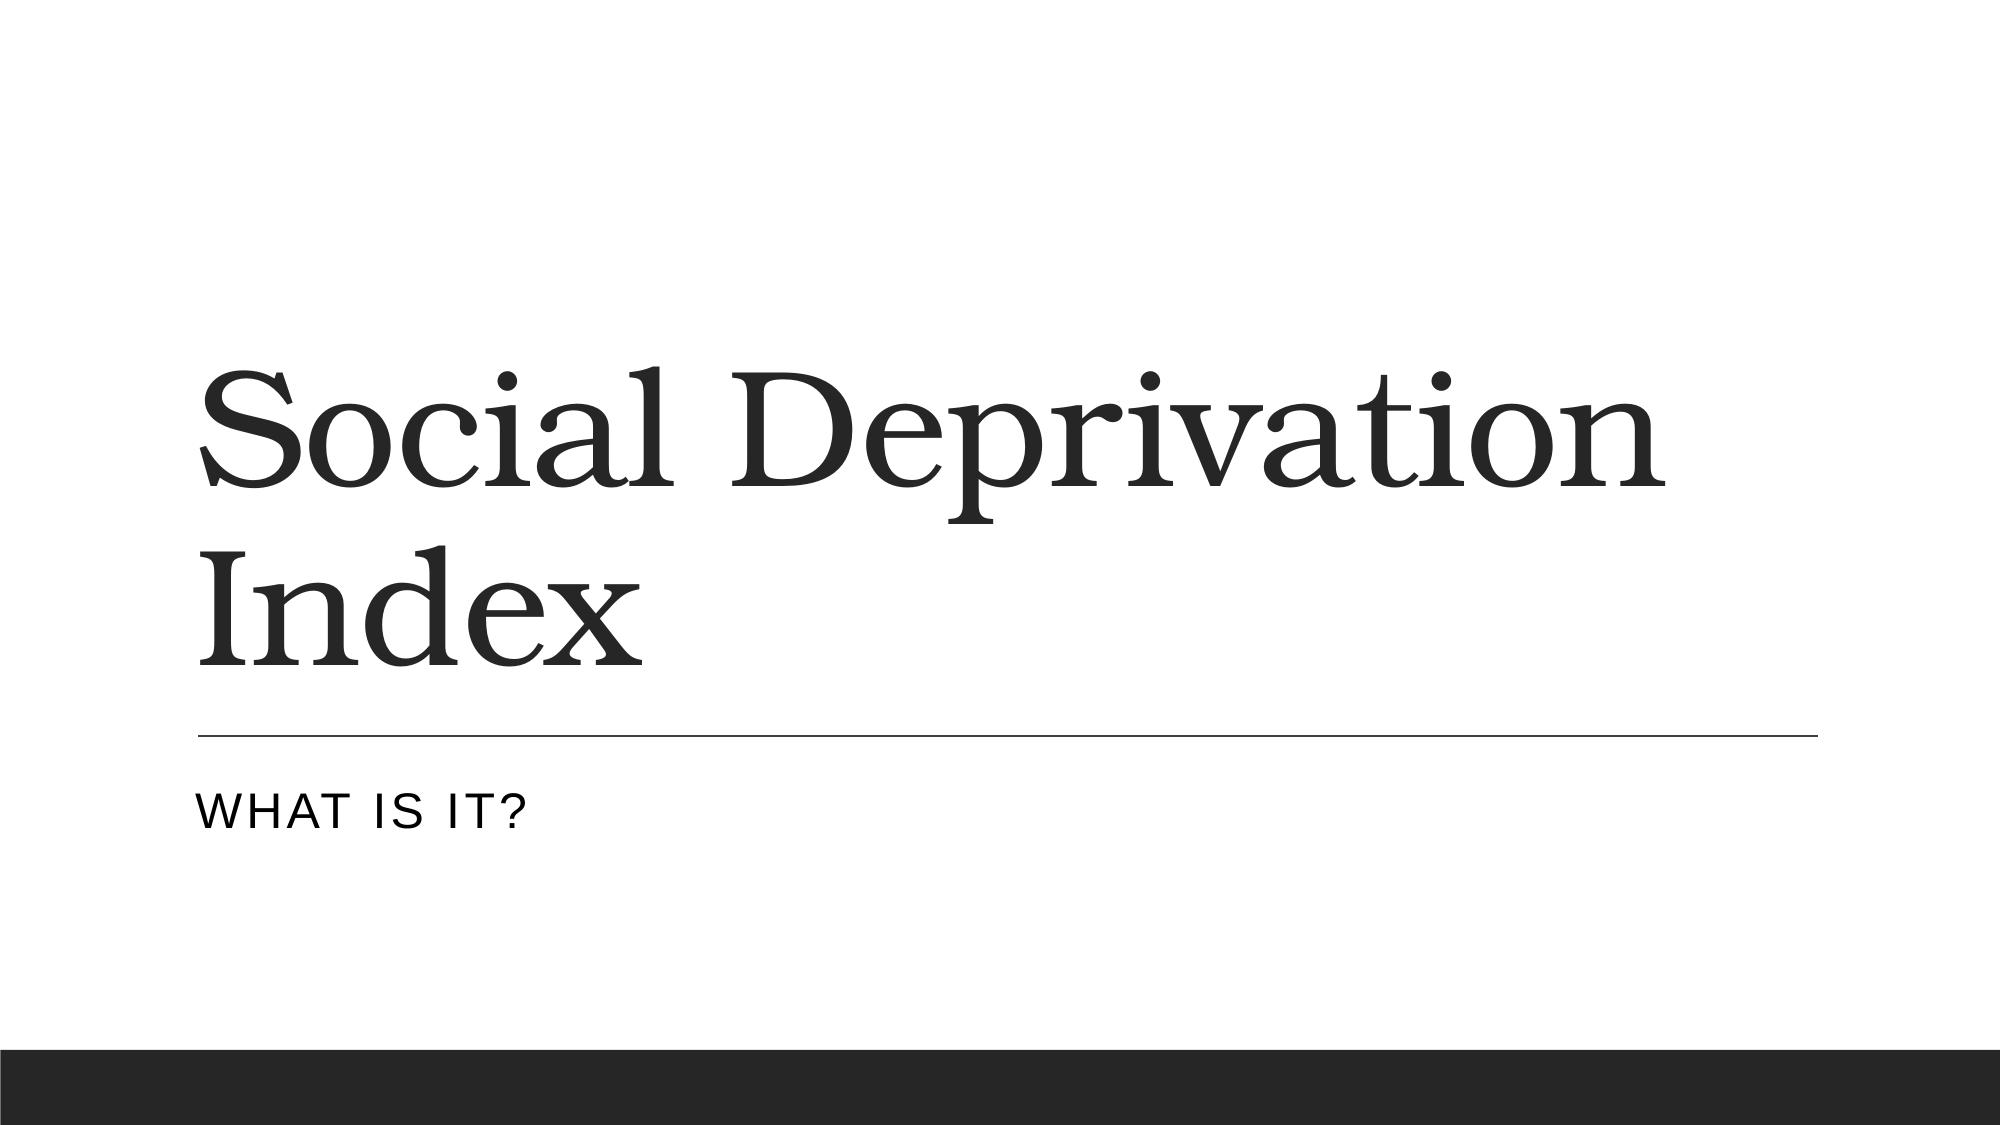

# Social Deprivation Index
What is it?